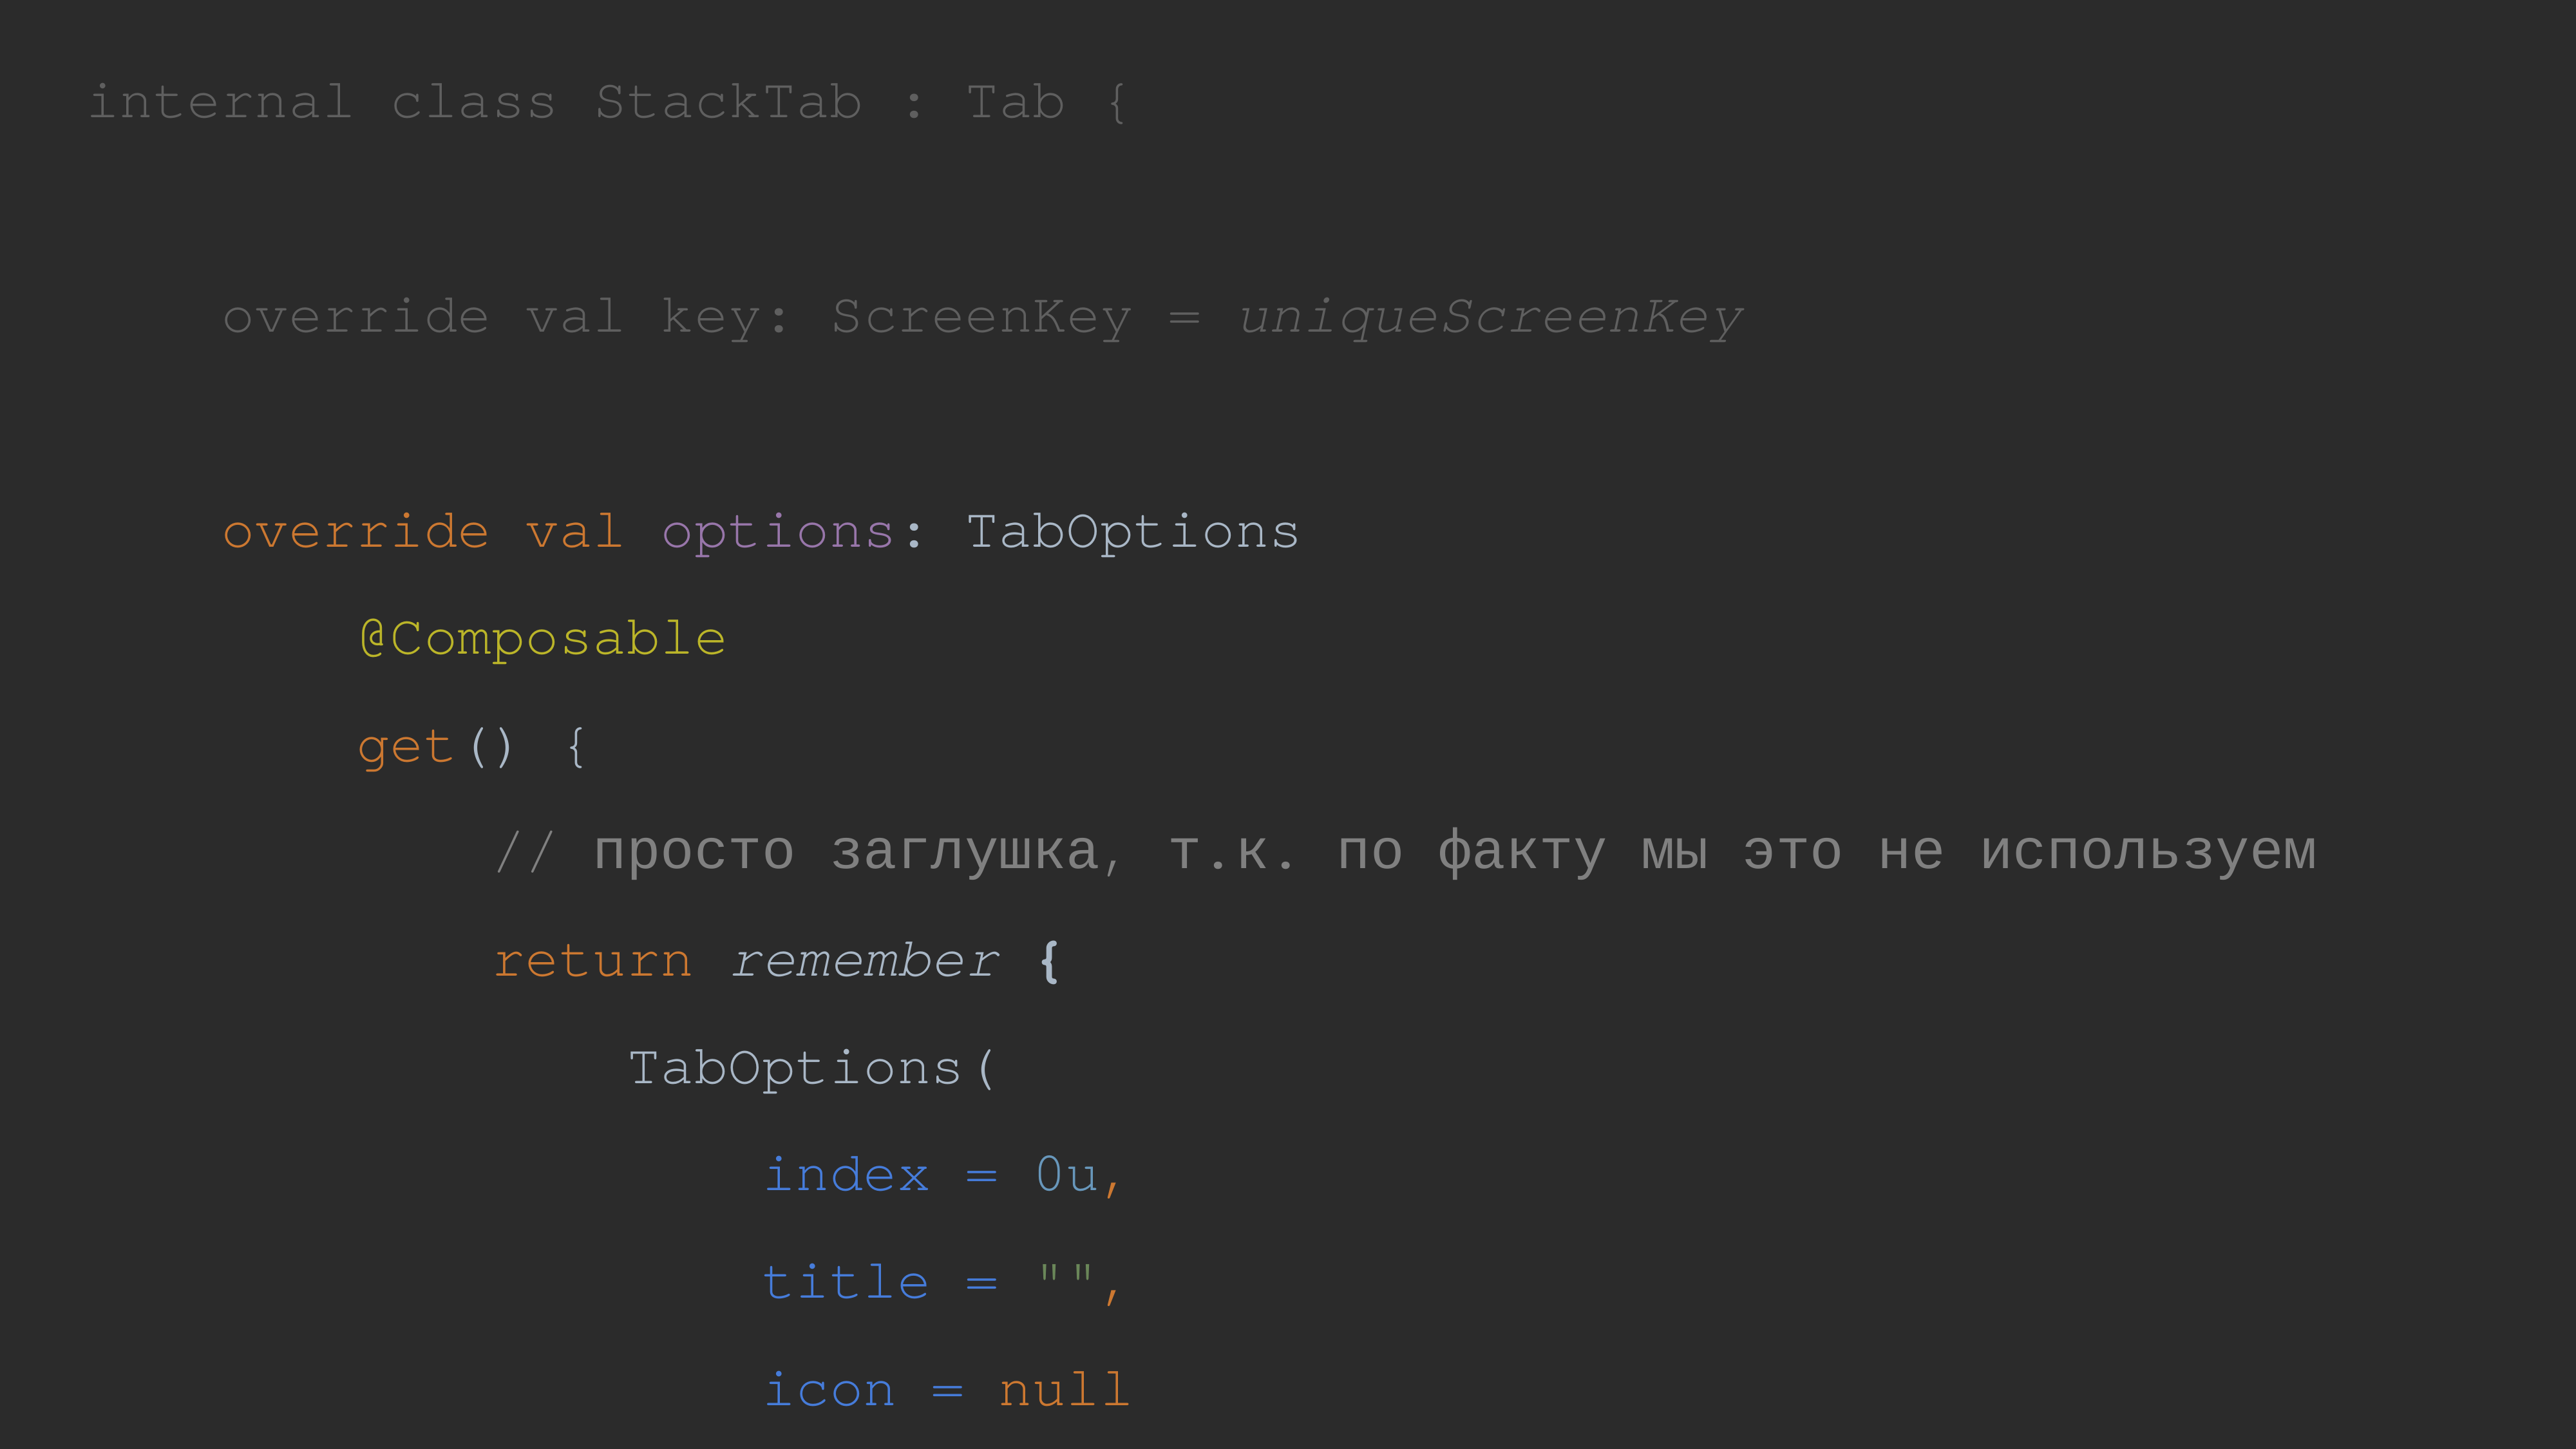

internal class StackTab : Tab {

    override val key: ScreenKey = uniqueScreenKey

    override val options: TabOptions
        @Composable
        get() {
            // просто заглушка, т.к. по факту мы это не используем
            return remember {
                TabOptions(
                    index = 0u,
                    title = "",
                    icon = null
                )
            }
        }

    @Composable
    override fun Content() {
        Navigator(screen = SampleScreen(randomString()))
    }

}
141